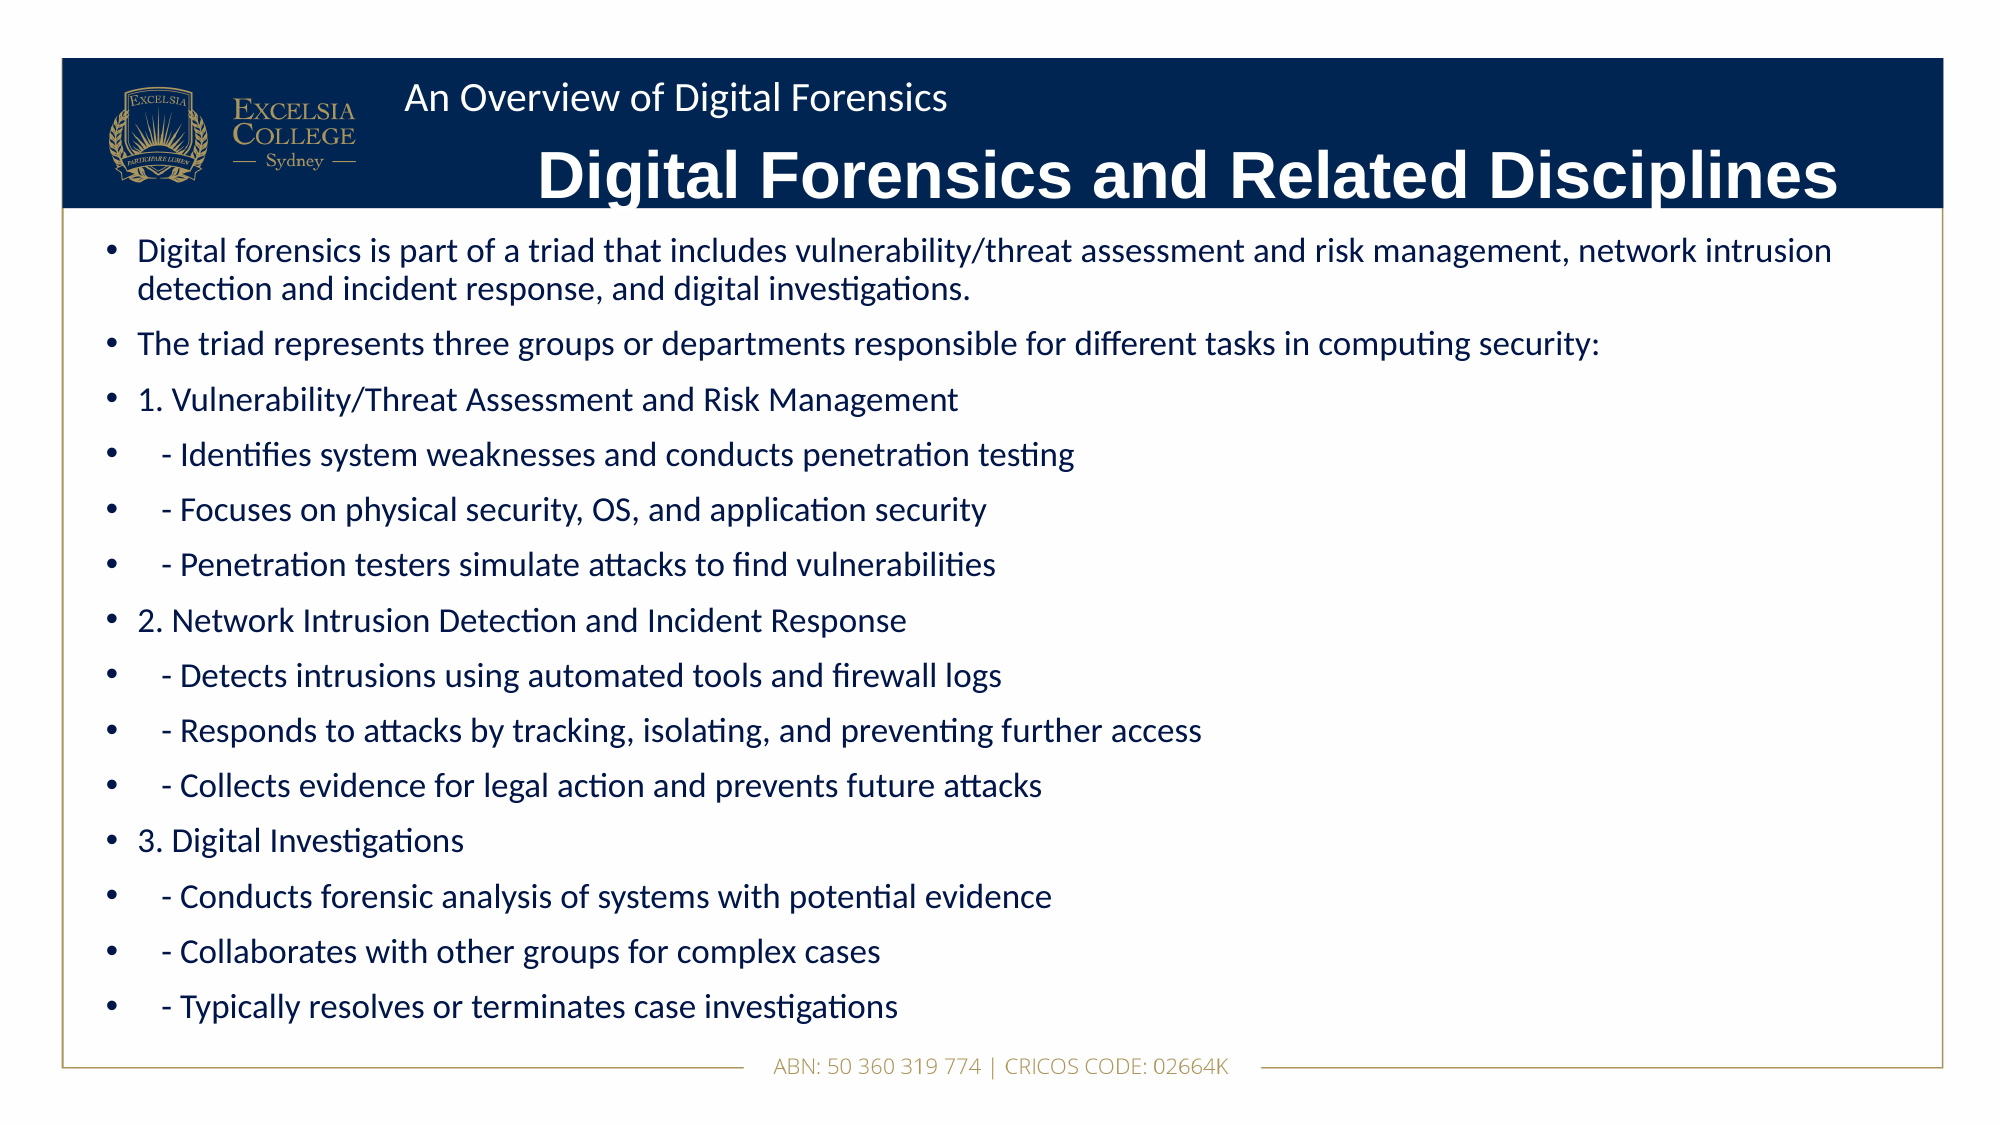

# An Overview of Digital Forensics
Digital Forensics and Related Disciplines
Digital forensics is part of a triad that includes vulnerability/threat assessment and risk management, network intrusion detection and incident response, and digital investigations.
The triad represents three groups or departments responsible for different tasks in computing security:
1. Vulnerability/Threat Assessment and Risk Management
   - Identifies system weaknesses and conducts penetration testing
   - Focuses on physical security, OS, and application security
   - Penetration testers simulate attacks to find vulnerabilities
2. Network Intrusion Detection and Incident Response
   - Detects intrusions using automated tools and firewall logs
   - Responds to attacks by tracking, isolating, and preventing further access
   - Collects evidence for legal action and prevents future attacks
3. Digital Investigations
   - Conducts forensic analysis of systems with potential evidence
   - Collaborates with other groups for complex cases
   - Typically resolves or terminates case investigations